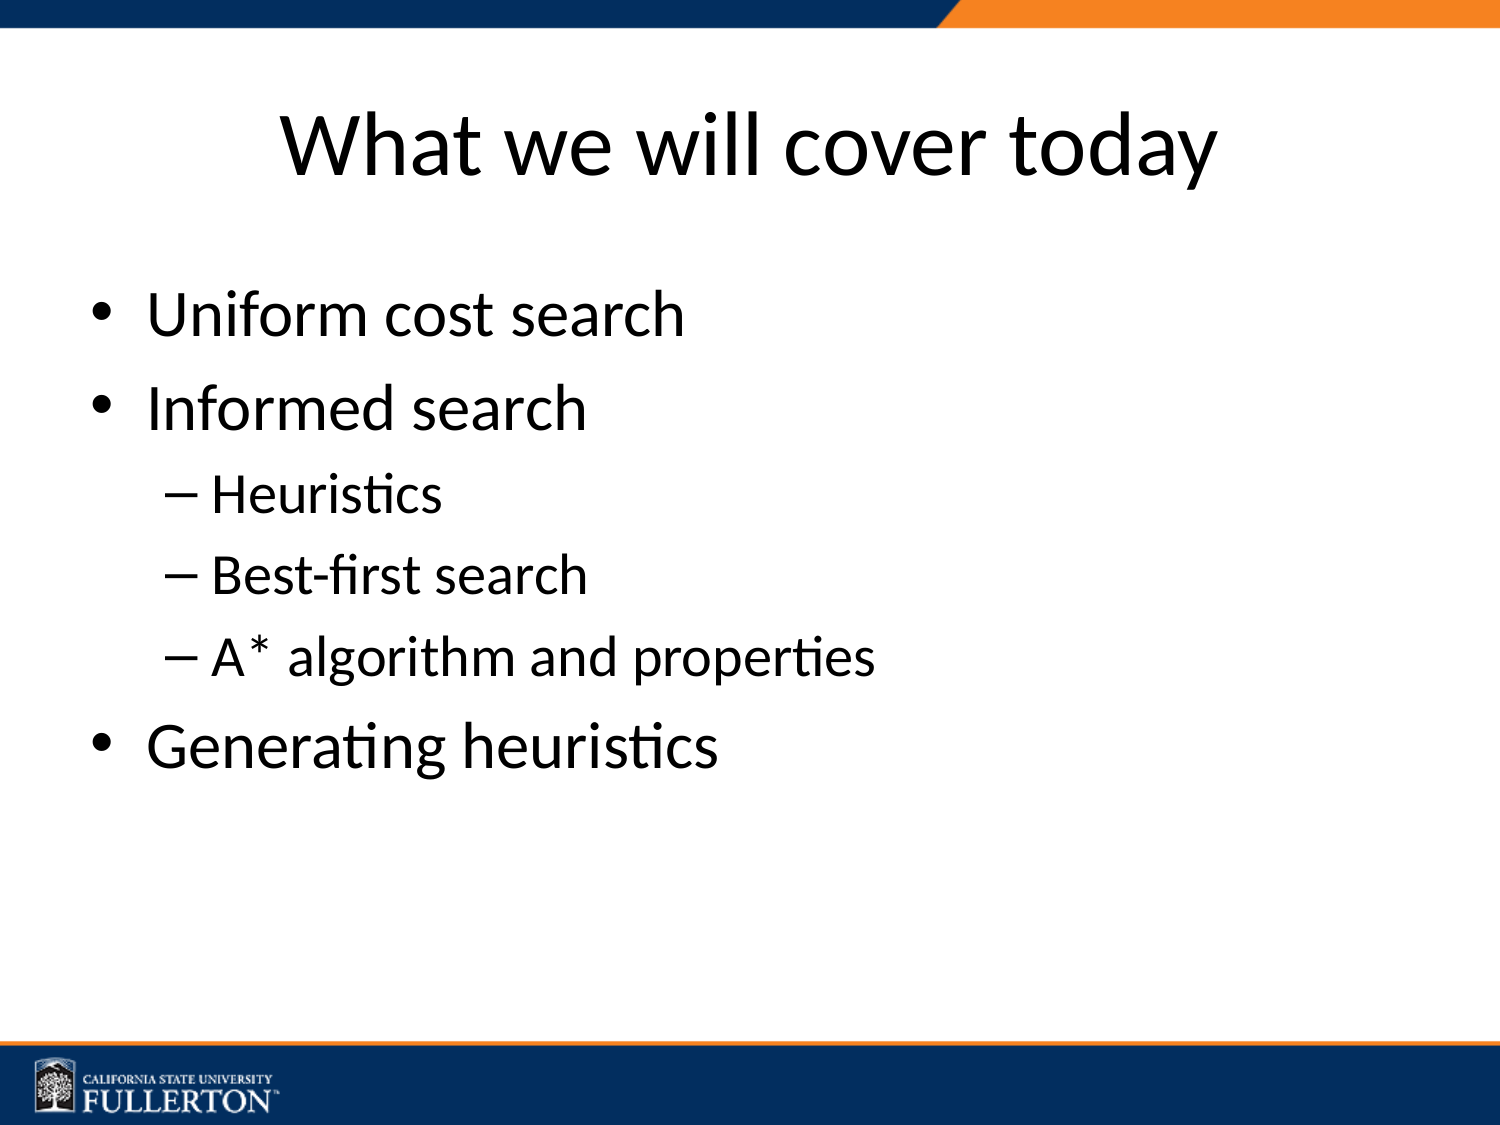

# What we will cover today
Uniform cost search
Informed search
Heuristics
Best-first search
A* algorithm and properties
Generating heuristics